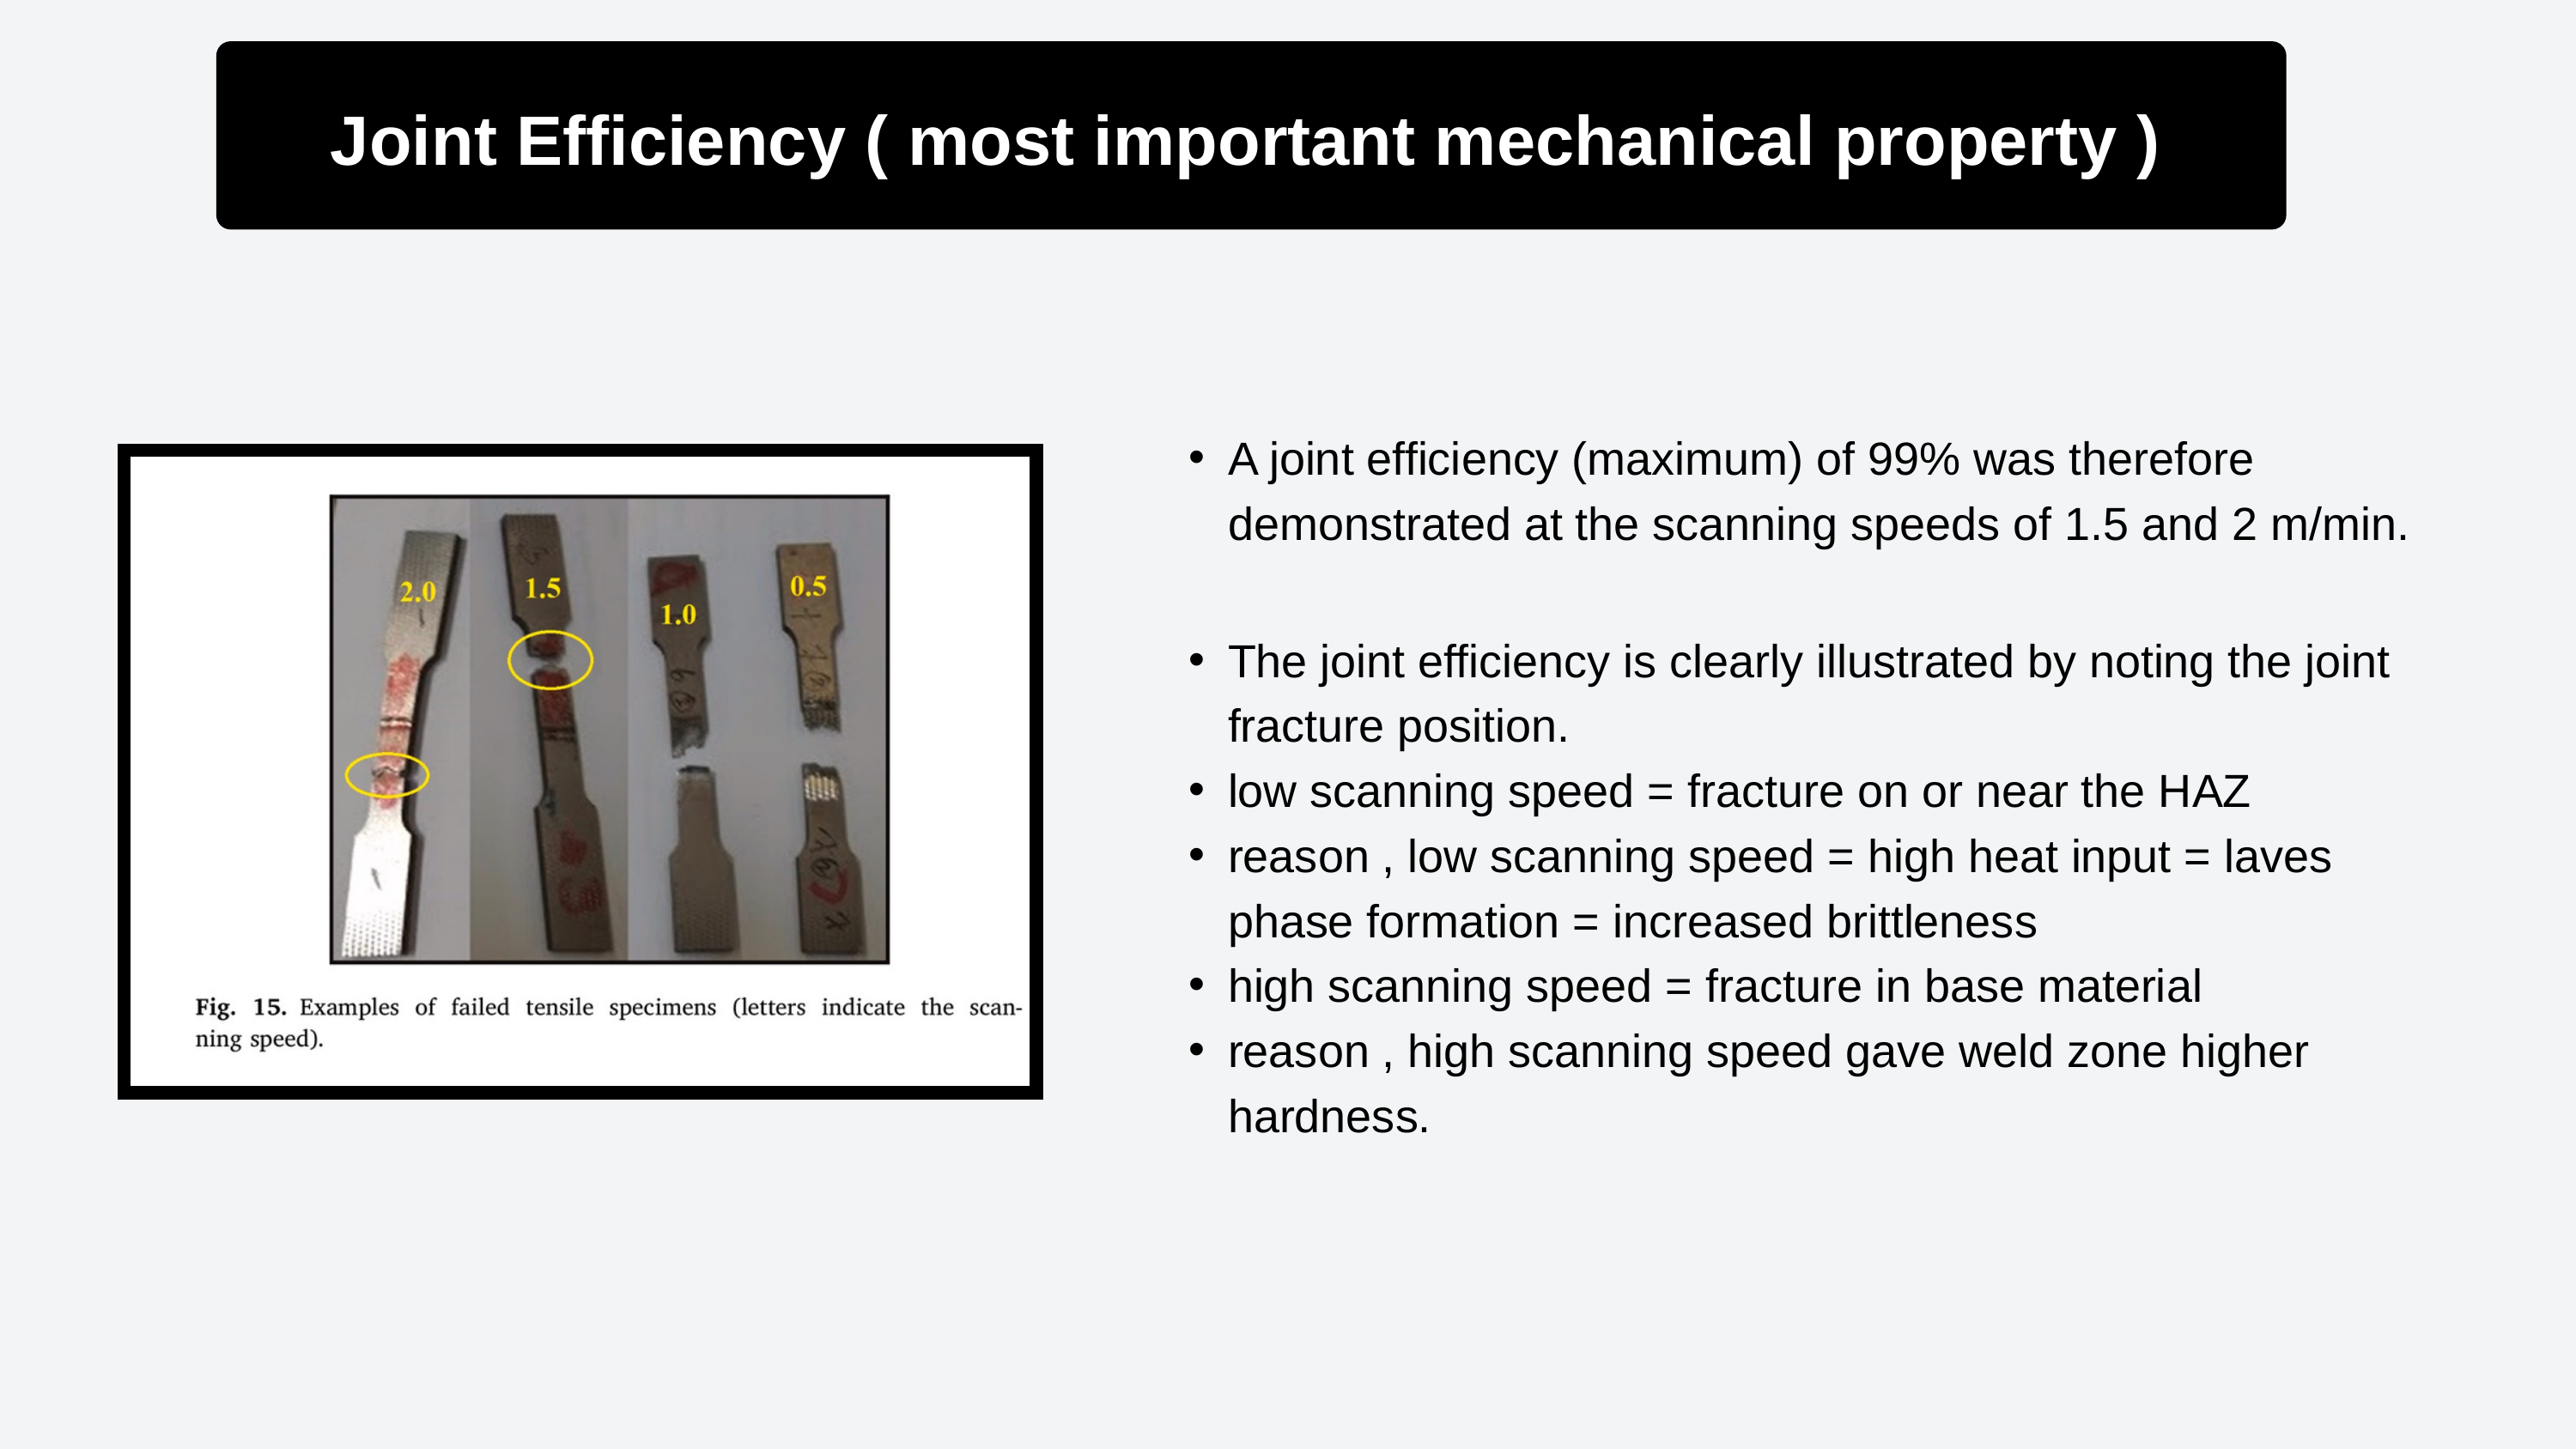

Joint Efficiency ( most important mechanical property )
A joint efficiency (maximum) of 99% was therefore demonstrated at the scanning speeds of 1.5 and 2 m/min.

The joint efficiency is clearly illustrated by noting the joint fracture position.
low scanning speed = fracture on or near the HAZ
reason , low scanning speed = high heat input = laves phase formation = increased brittleness
high scanning speed = fracture in base material
reason , high scanning speed gave weld zone higher hardness.